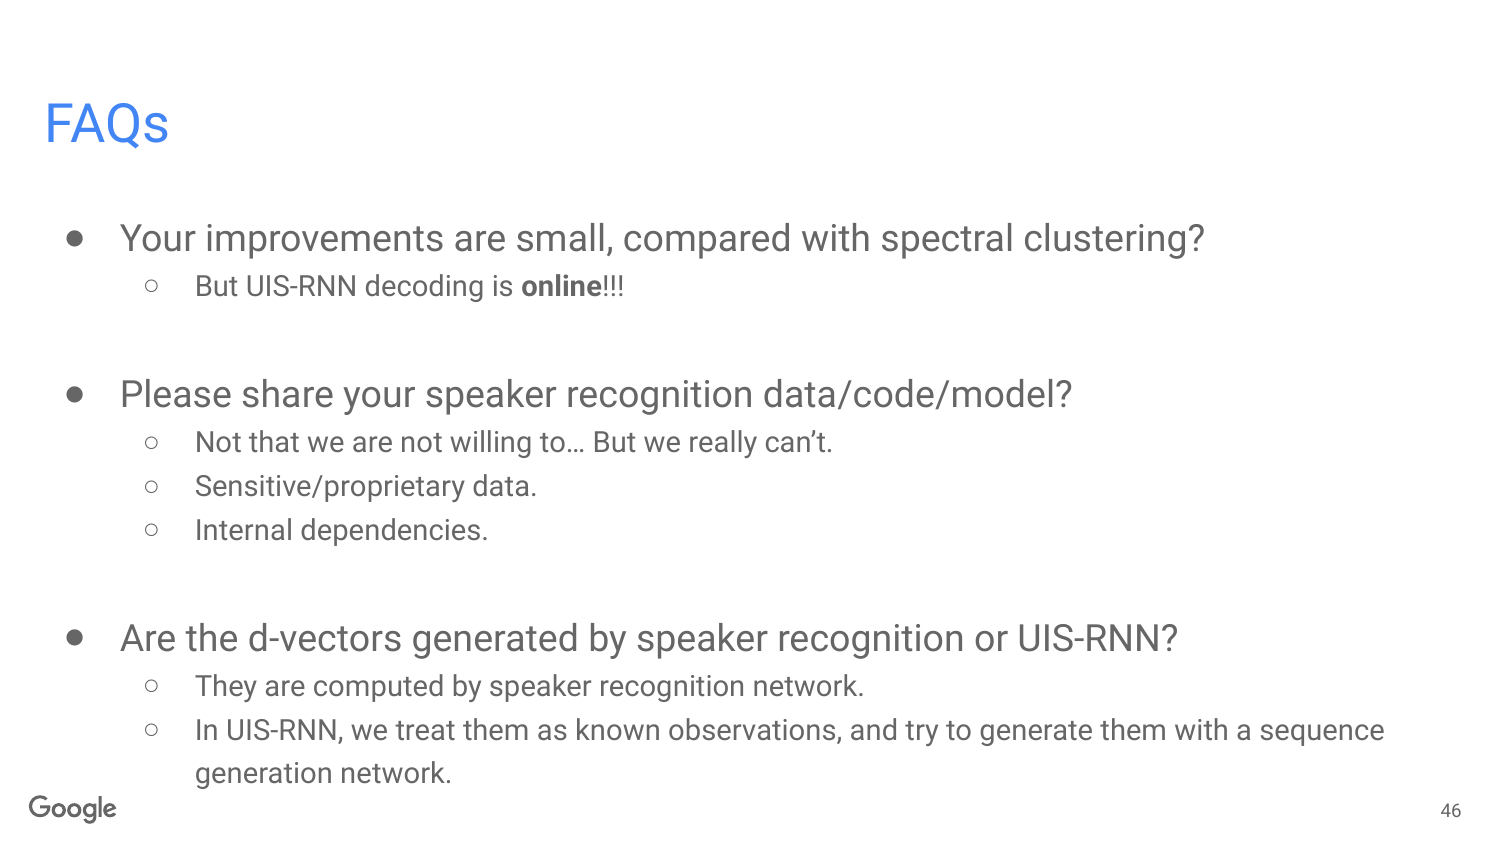

# FAQs
Your improvements are small, compared with spectral clustering?
But UIS-RNN decoding is online!!!

Please share your speaker recognition data/code/model?
Not that we are not willing to… But we really can’t.
Sensitive/proprietary data.
Internal dependencies.

Are the d-vectors generated by speaker recognition or UIS-RNN?
They are computed by speaker recognition network.
In UIS-RNN, we treat them as known observations, and try to generate them with a sequence generation network.
46